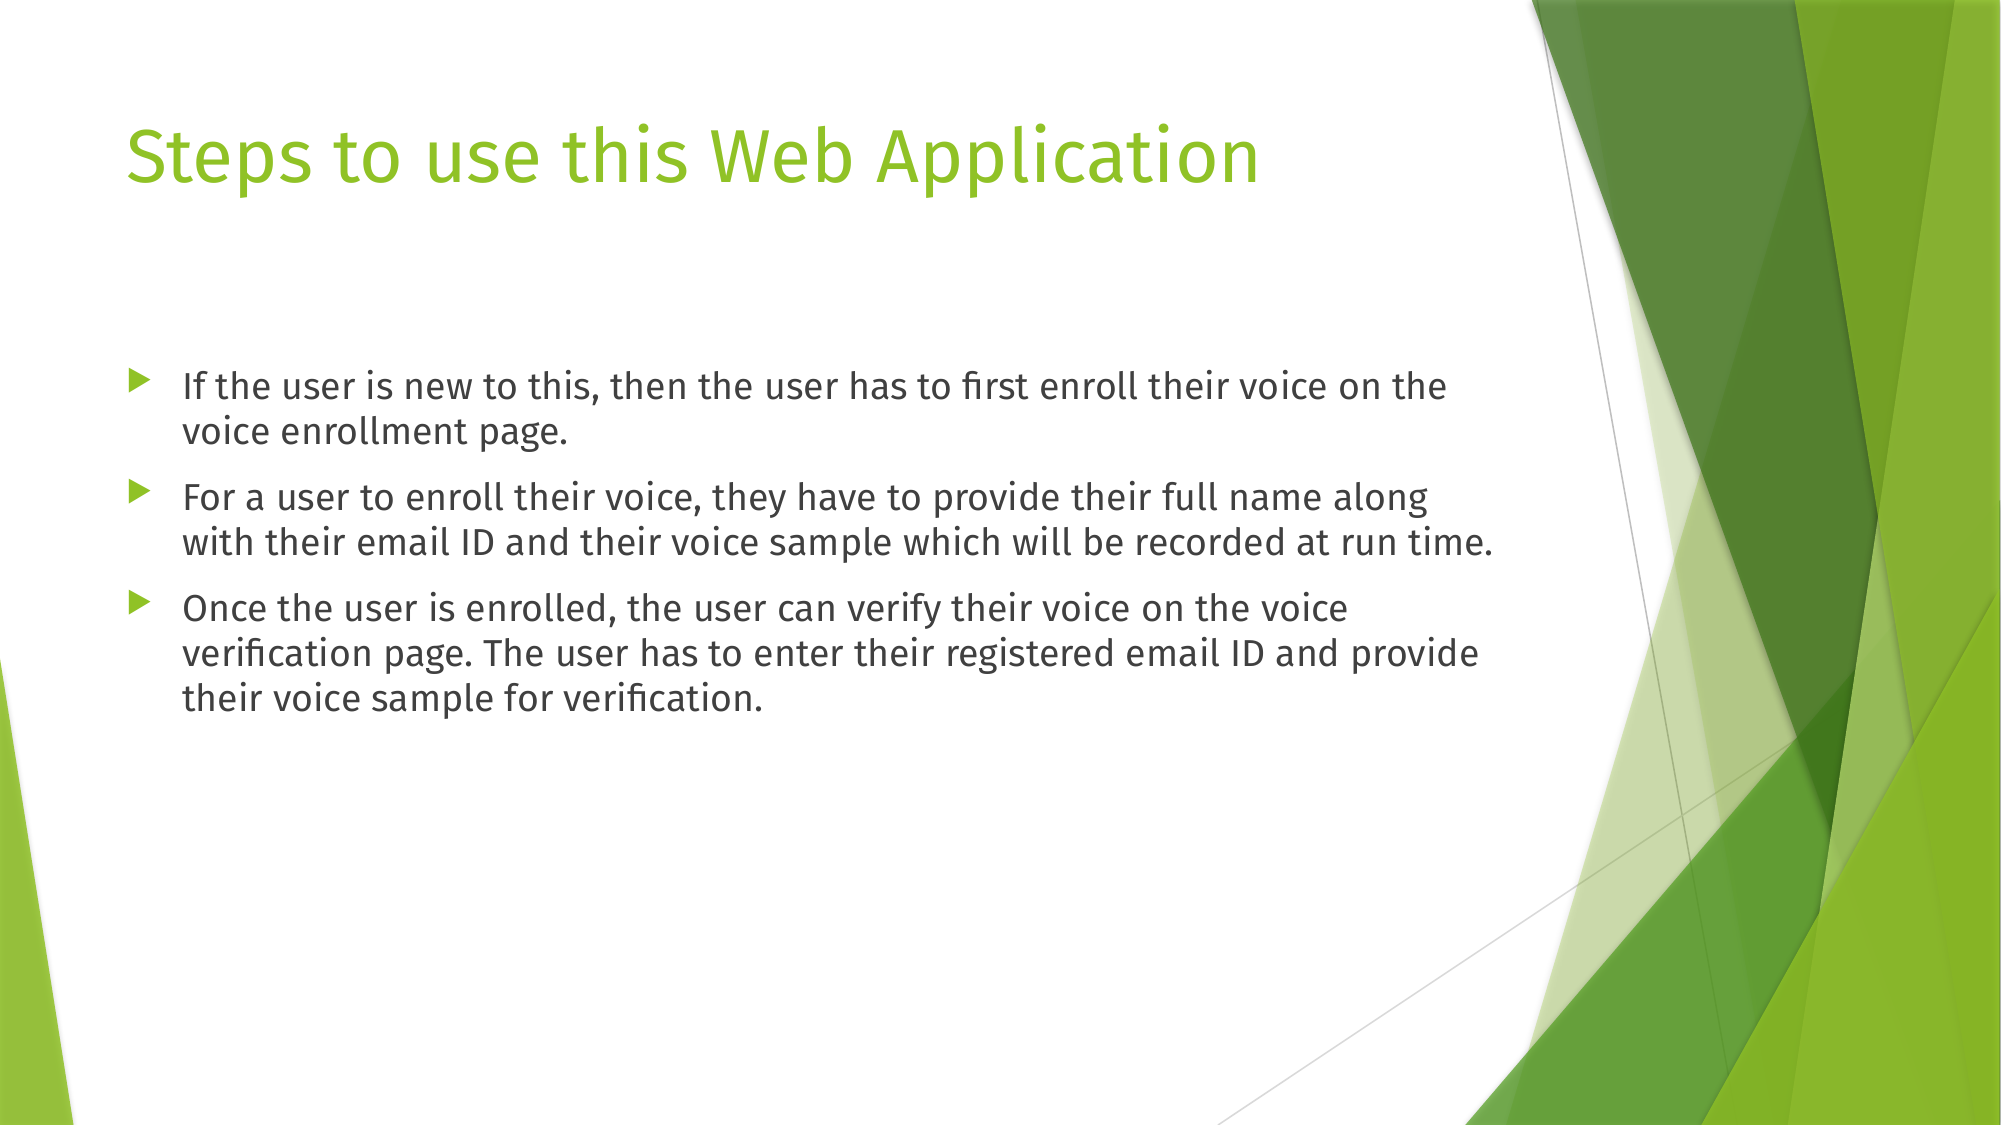

# Steps to use this Web Application
If the user is new to this, then the user has to first enroll their voice on the voice enrollment page.
For a user to enroll their voice, they have to provide their full name along with their email ID and their voice sample which will be recorded at run time.
Once the user is enrolled, the user can verify their voice on the voice verification page. The user has to enter their registered email ID and provide their voice sample for verification.